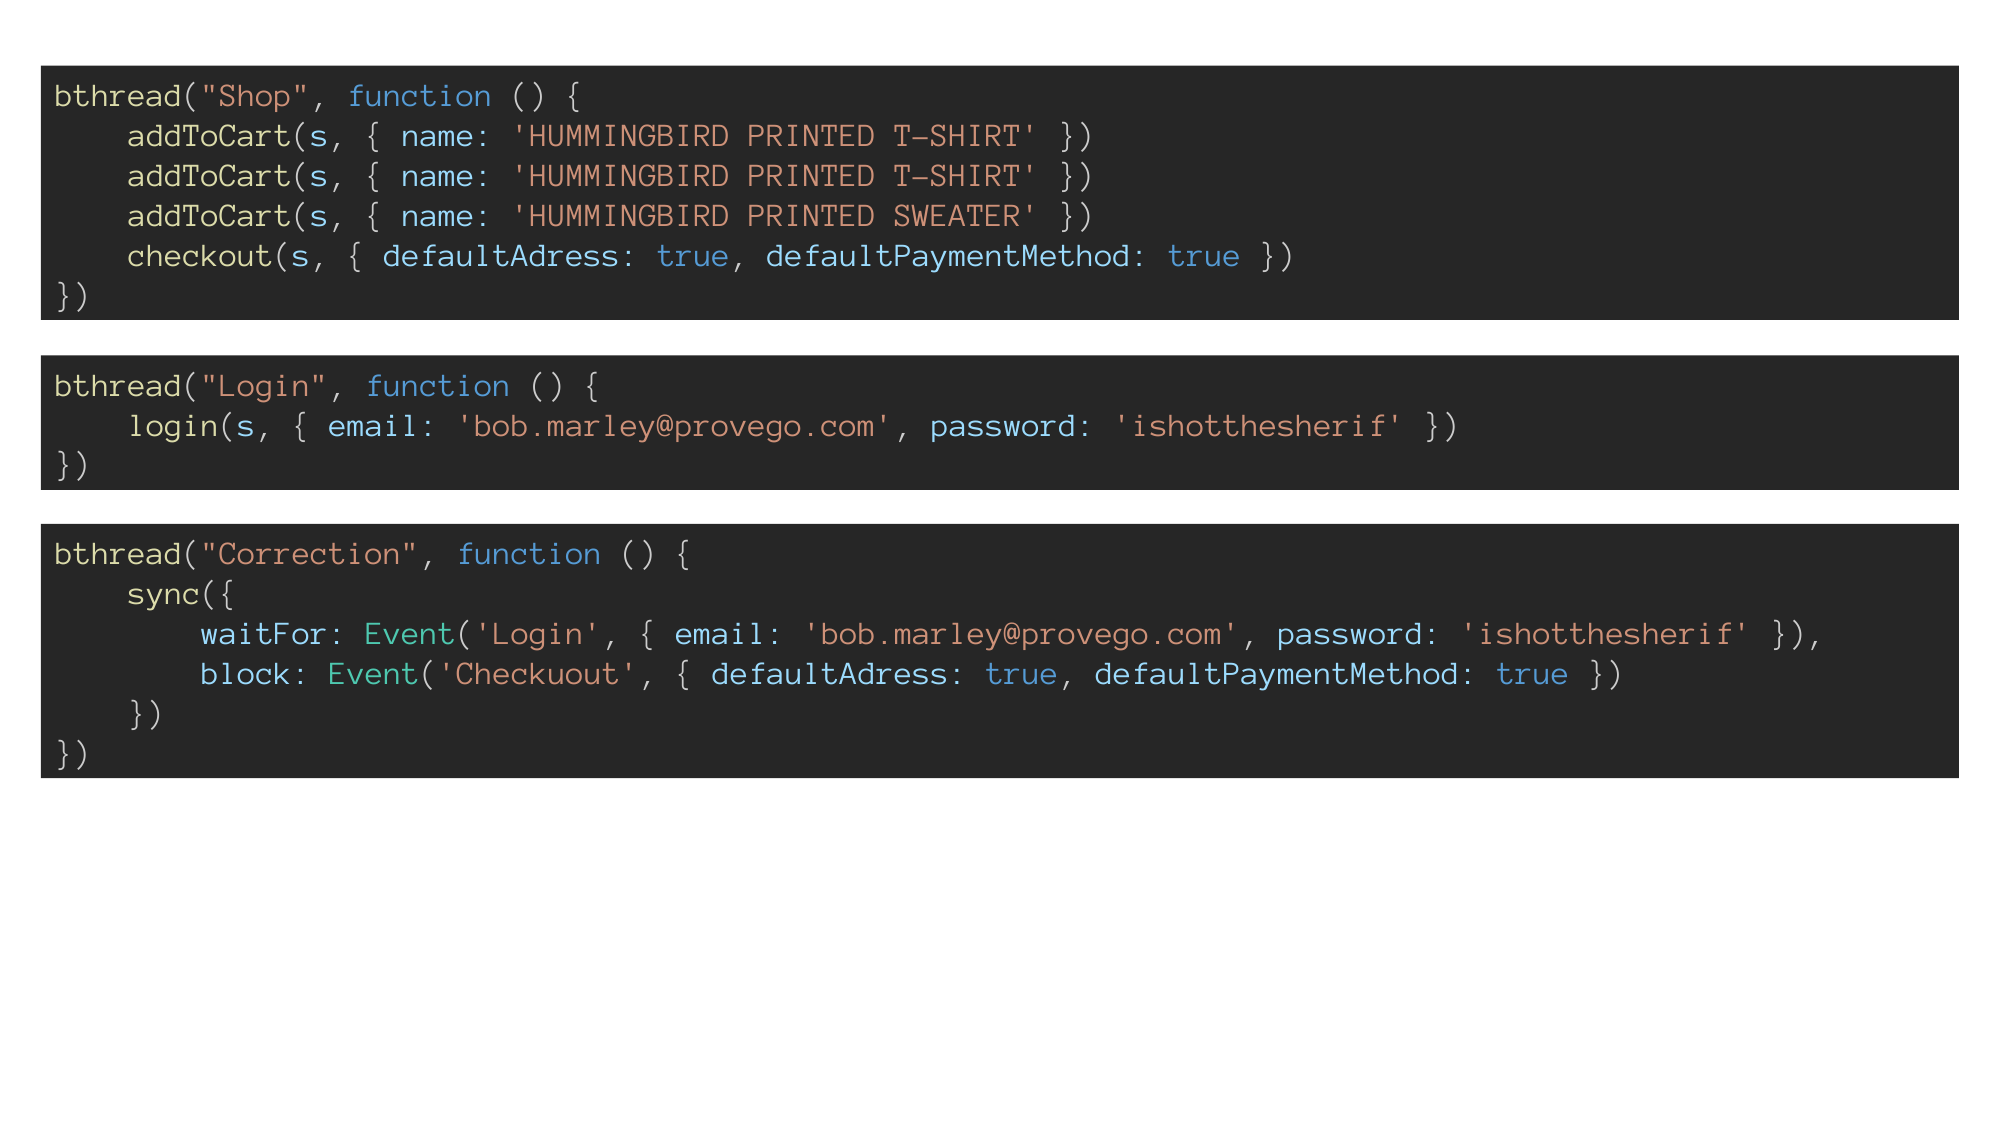

bthread("Shop", function () {
    addToCart(s, { name: 'HUMMINGBIRD PRINTED T-SHIRT' })
    addToCart(s, { name: 'HUMMINGBIRD PRINTED T-SHIRT' })
    addToCart(s, { name: 'HUMMINGBIRD PRINTED SWEATER' })
    checkout(s, { defaultAdress: true, defaultPaymentMethod: true })
})
bthread("Login", function () {
    login(s, { email: 'bob.marley@provego.com', password: 'ishotthesherif' })
})
bthread("Correction", function () {
    sync({
        waitFor: Event('Login', { email: 'bob.marley@provego.com', password: 'ishotthesherif' }),
        block: Event('Checkuout', { defaultAdress: true, defaultPaymentMethod: true })
    })
})